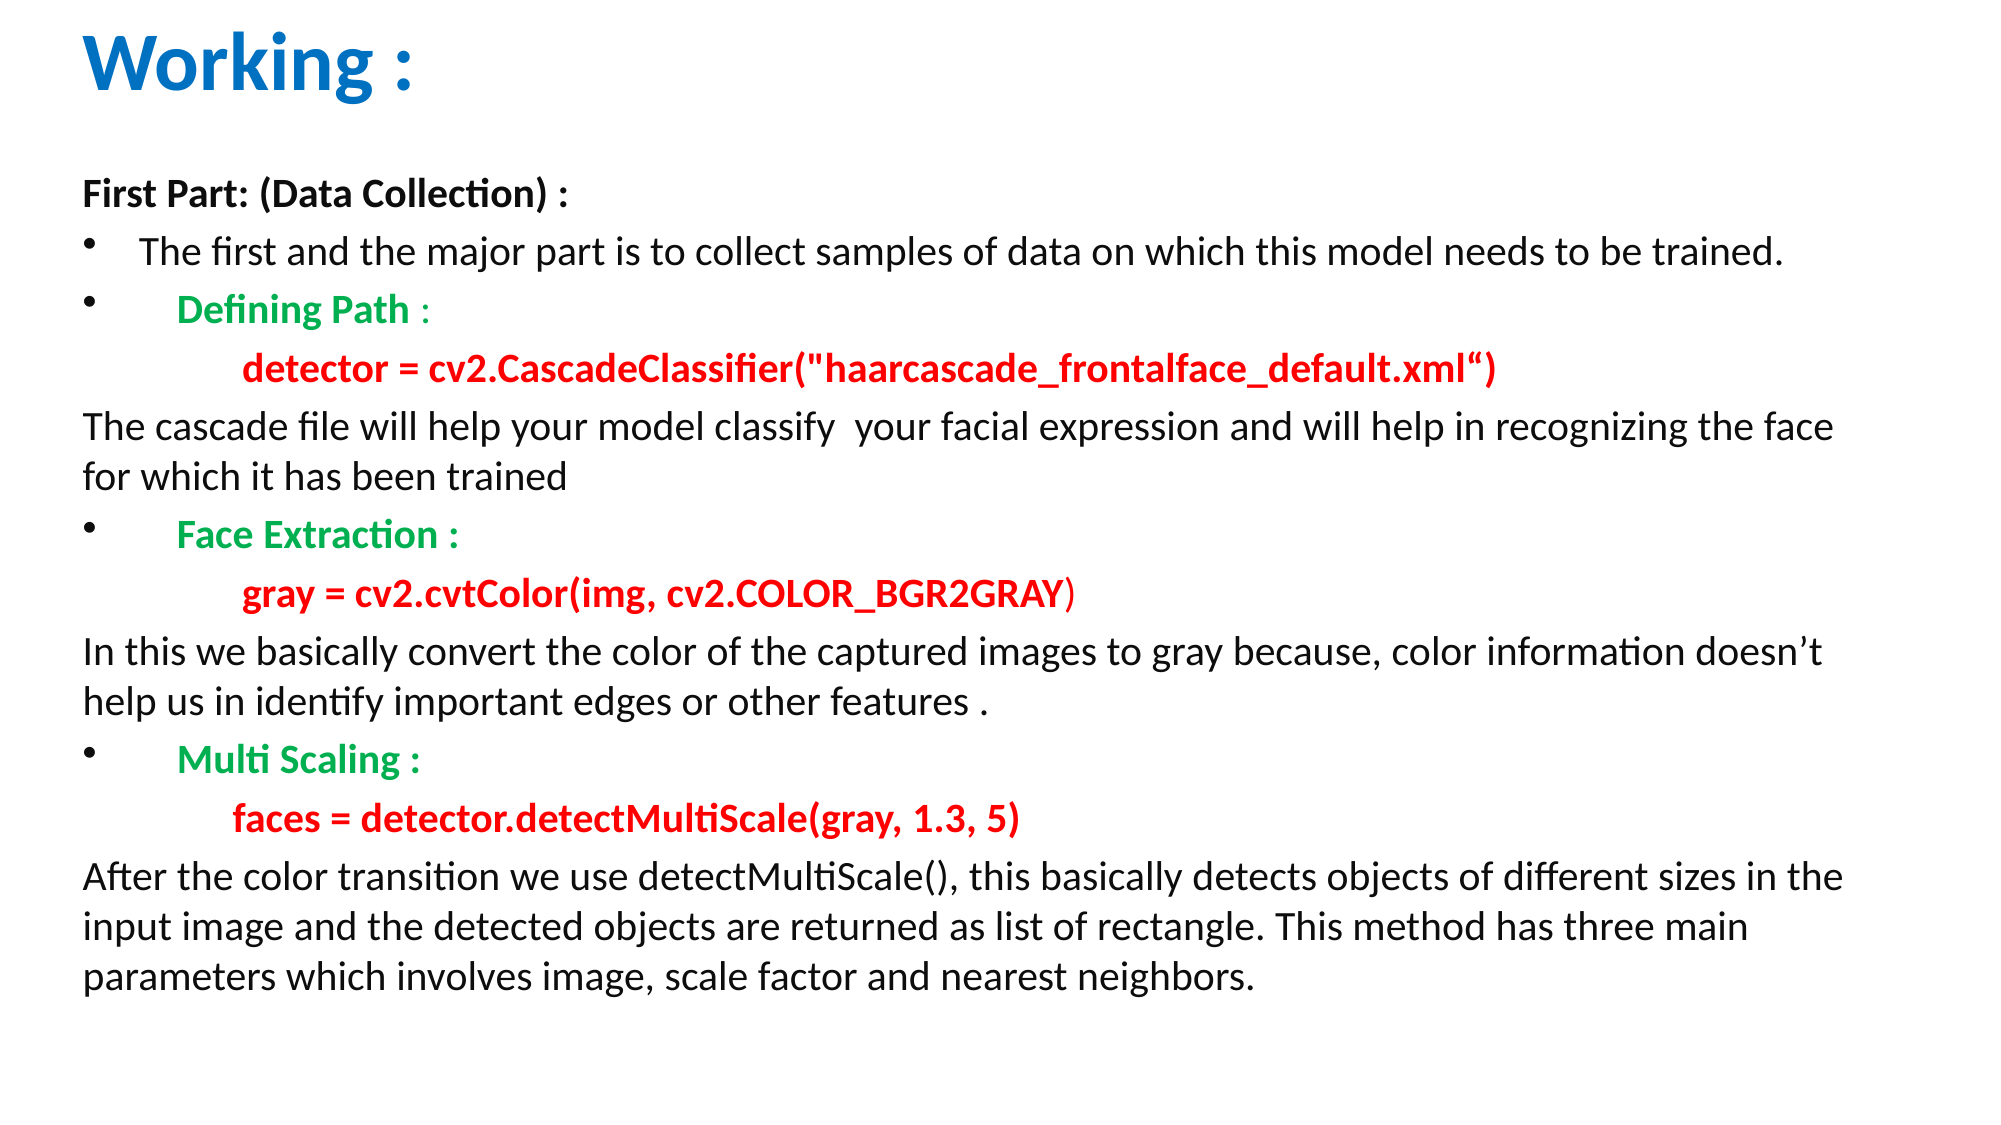

Working :

First Part: (Data Collection) :
The first and the major part is to collect samples of data on which this model needs to be trained.
    Defining Path :
	 detector = cv2.CascadeClassifier("haarcascade_frontalface_default.xml“)
The cascade file will help your model classify  your facial expression and will help in recognizing the face for which it has been trained
    Face Extraction :
	 gray = cv2.cvtColor(img, cv2.COLOR_BGR2GRAY)
In this we basically convert the color of the captured images to gray because, color information doesn’t help us in identify important edges or other features .
    Multi Scaling :
	faces = detector.detectMultiScale(gray, 1.3, 5)
After the color transition we use detectMultiScale(), this basically detects objects of different sizes in the input image and the detected objects are returned as list of rectangle. This method has three main parameters which involves image, scale factor and nearest neighbors.